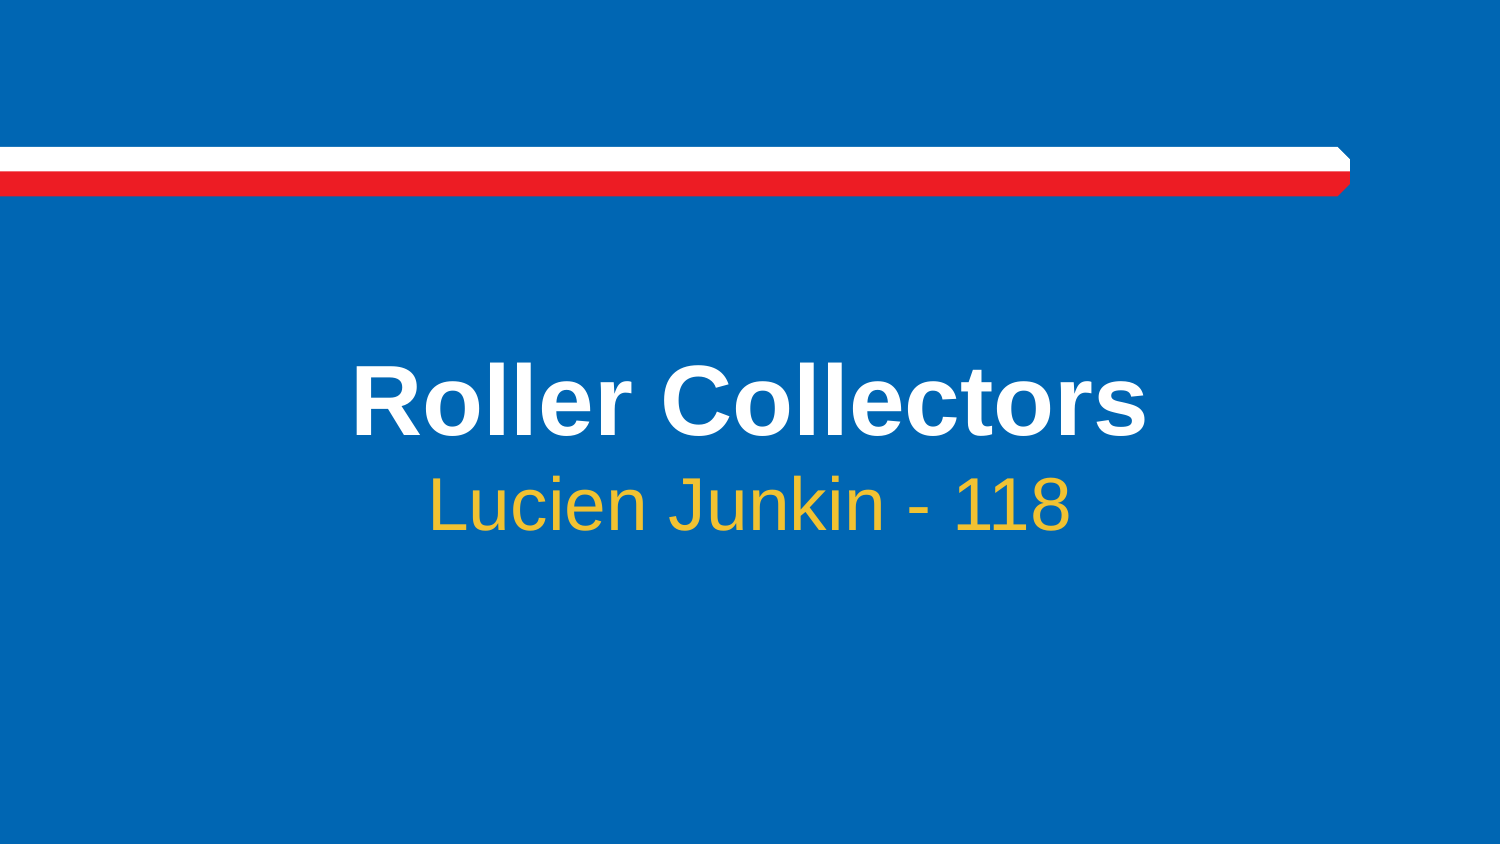

# Roller Collectors
Lucien Junkin - 118